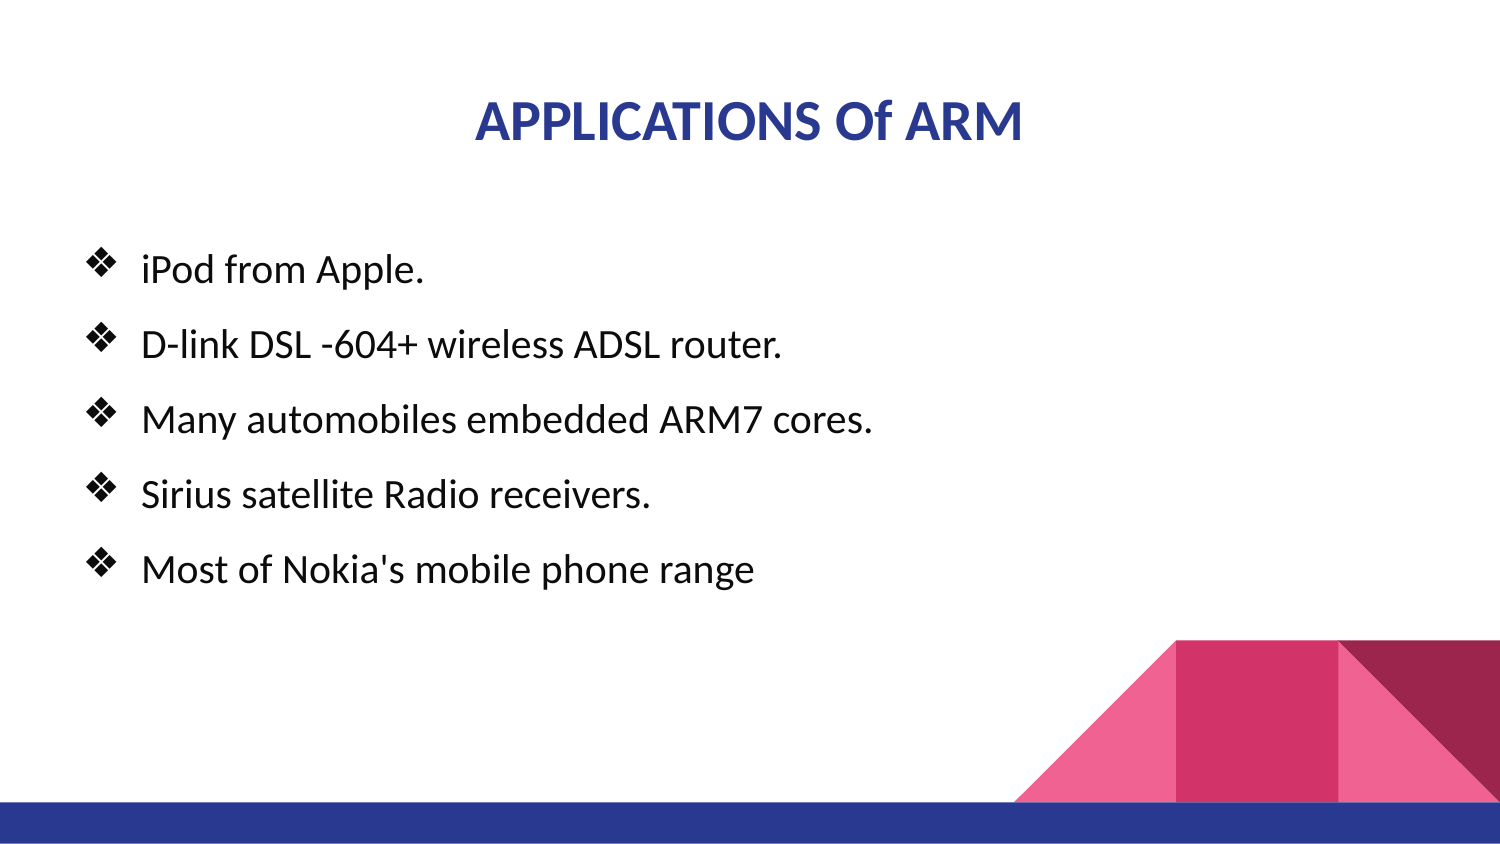

# APPLICATIONS Of ARM
iPod from Apple.
D-link DSL -604+ wireless ADSL router.
Many automobiles embedded ARM7 cores.
Sirius satellite Radio receivers.
Most of Nokia's mobile phone range